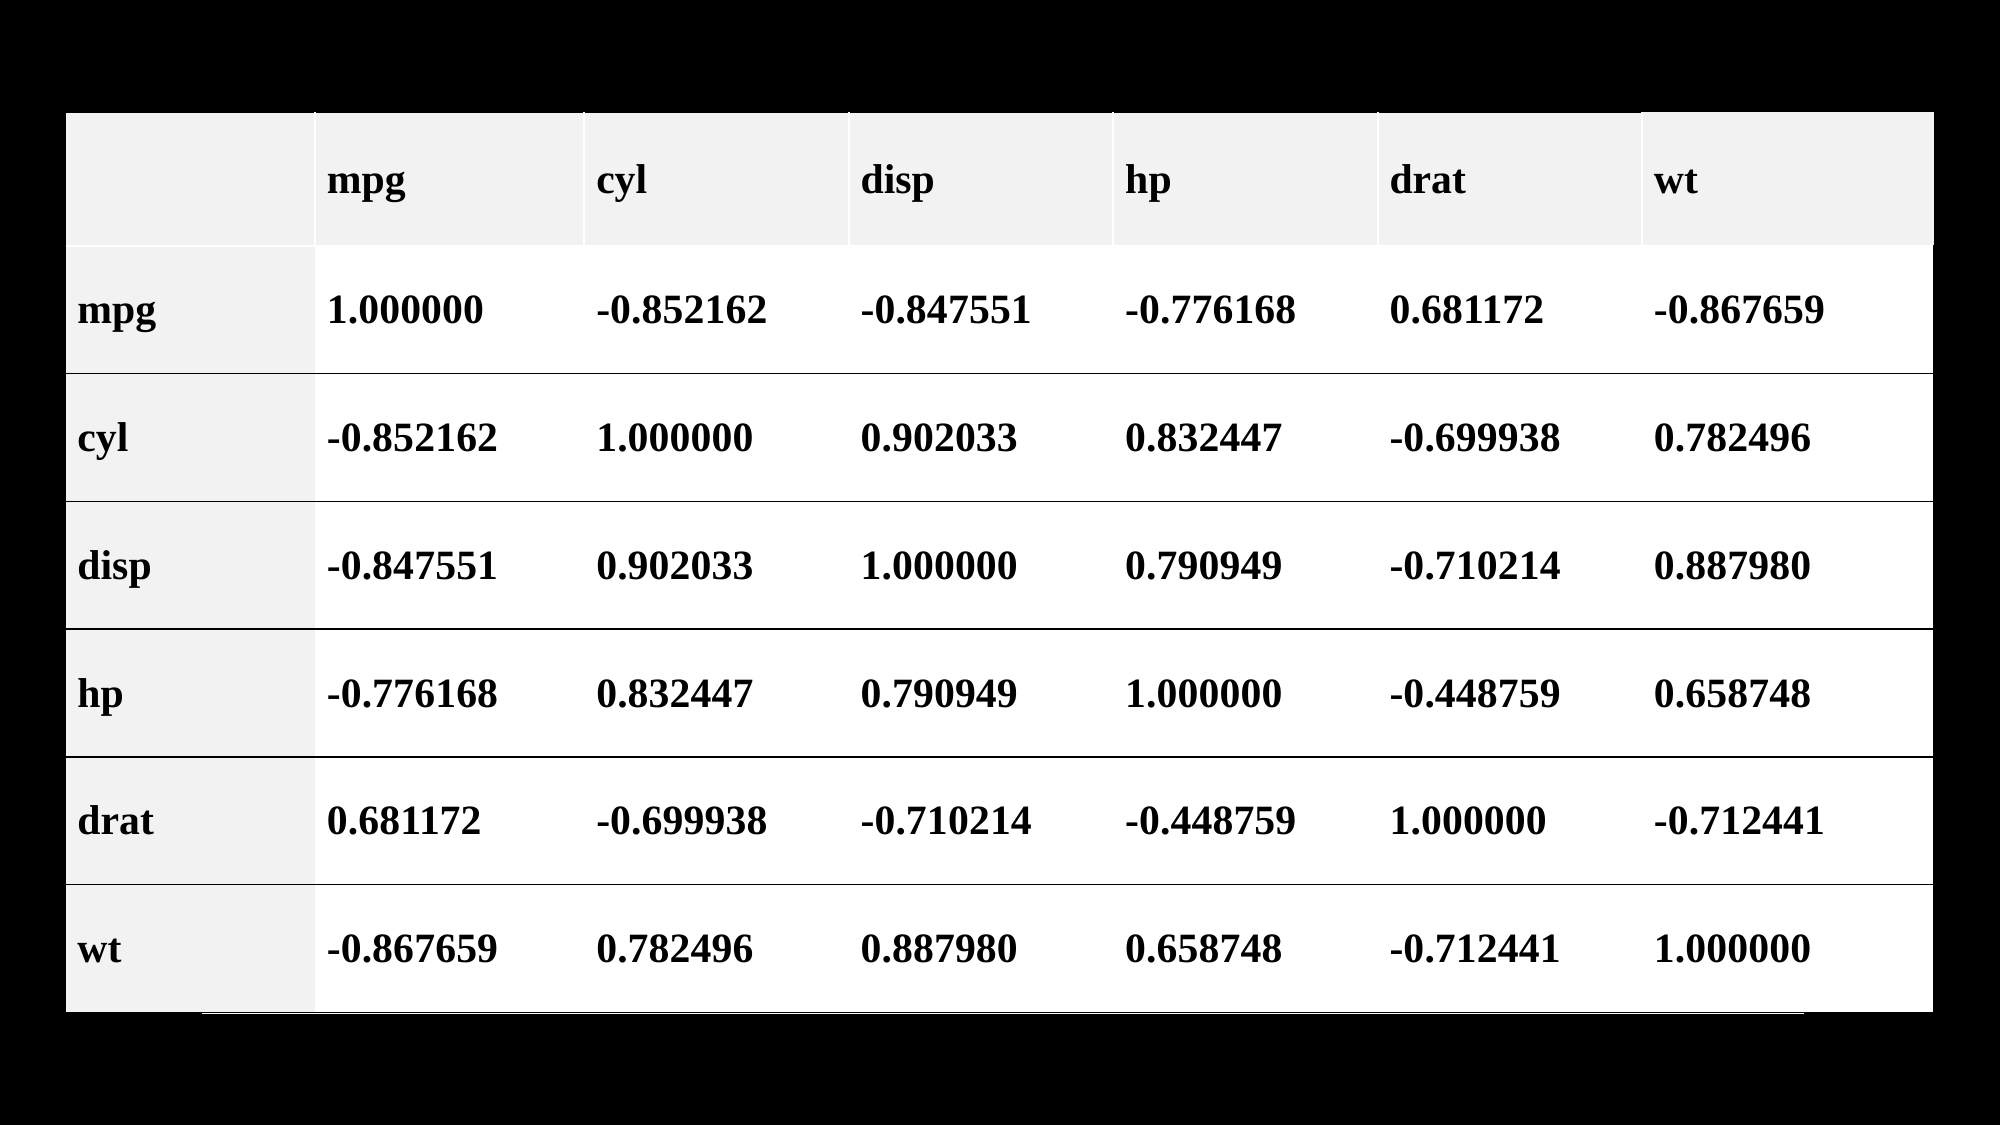

|  | mpg | cyl | disp | hp | drat | wt |
| --- | --- | --- | --- | --- | --- | --- |
| mpg | 1.000000 | -0.852162 | -0.847551 | -0.776168 | 0.681172 | -0.867659 |
| cyl | -0.852162 | 1.000000 | 0.902033 | 0.832447 | -0.699938 | 0.782496 |
| disp | -0.847551 | 0.902033 | 1.000000 | 0.790949 | -0.710214 | 0.887980 |
| hp | -0.776168 | 0.832447 | 0.790949 | 1.000000 | -0.448759 | 0.658748 |
| drat | 0.681172 | -0.699938 | -0.710214 | -0.448759 | 1.000000 | -0.712441 |
| wt | -0.867659 | 0.782496 | 0.887980 | 0.658748 | -0.712441 | 1.000000 |